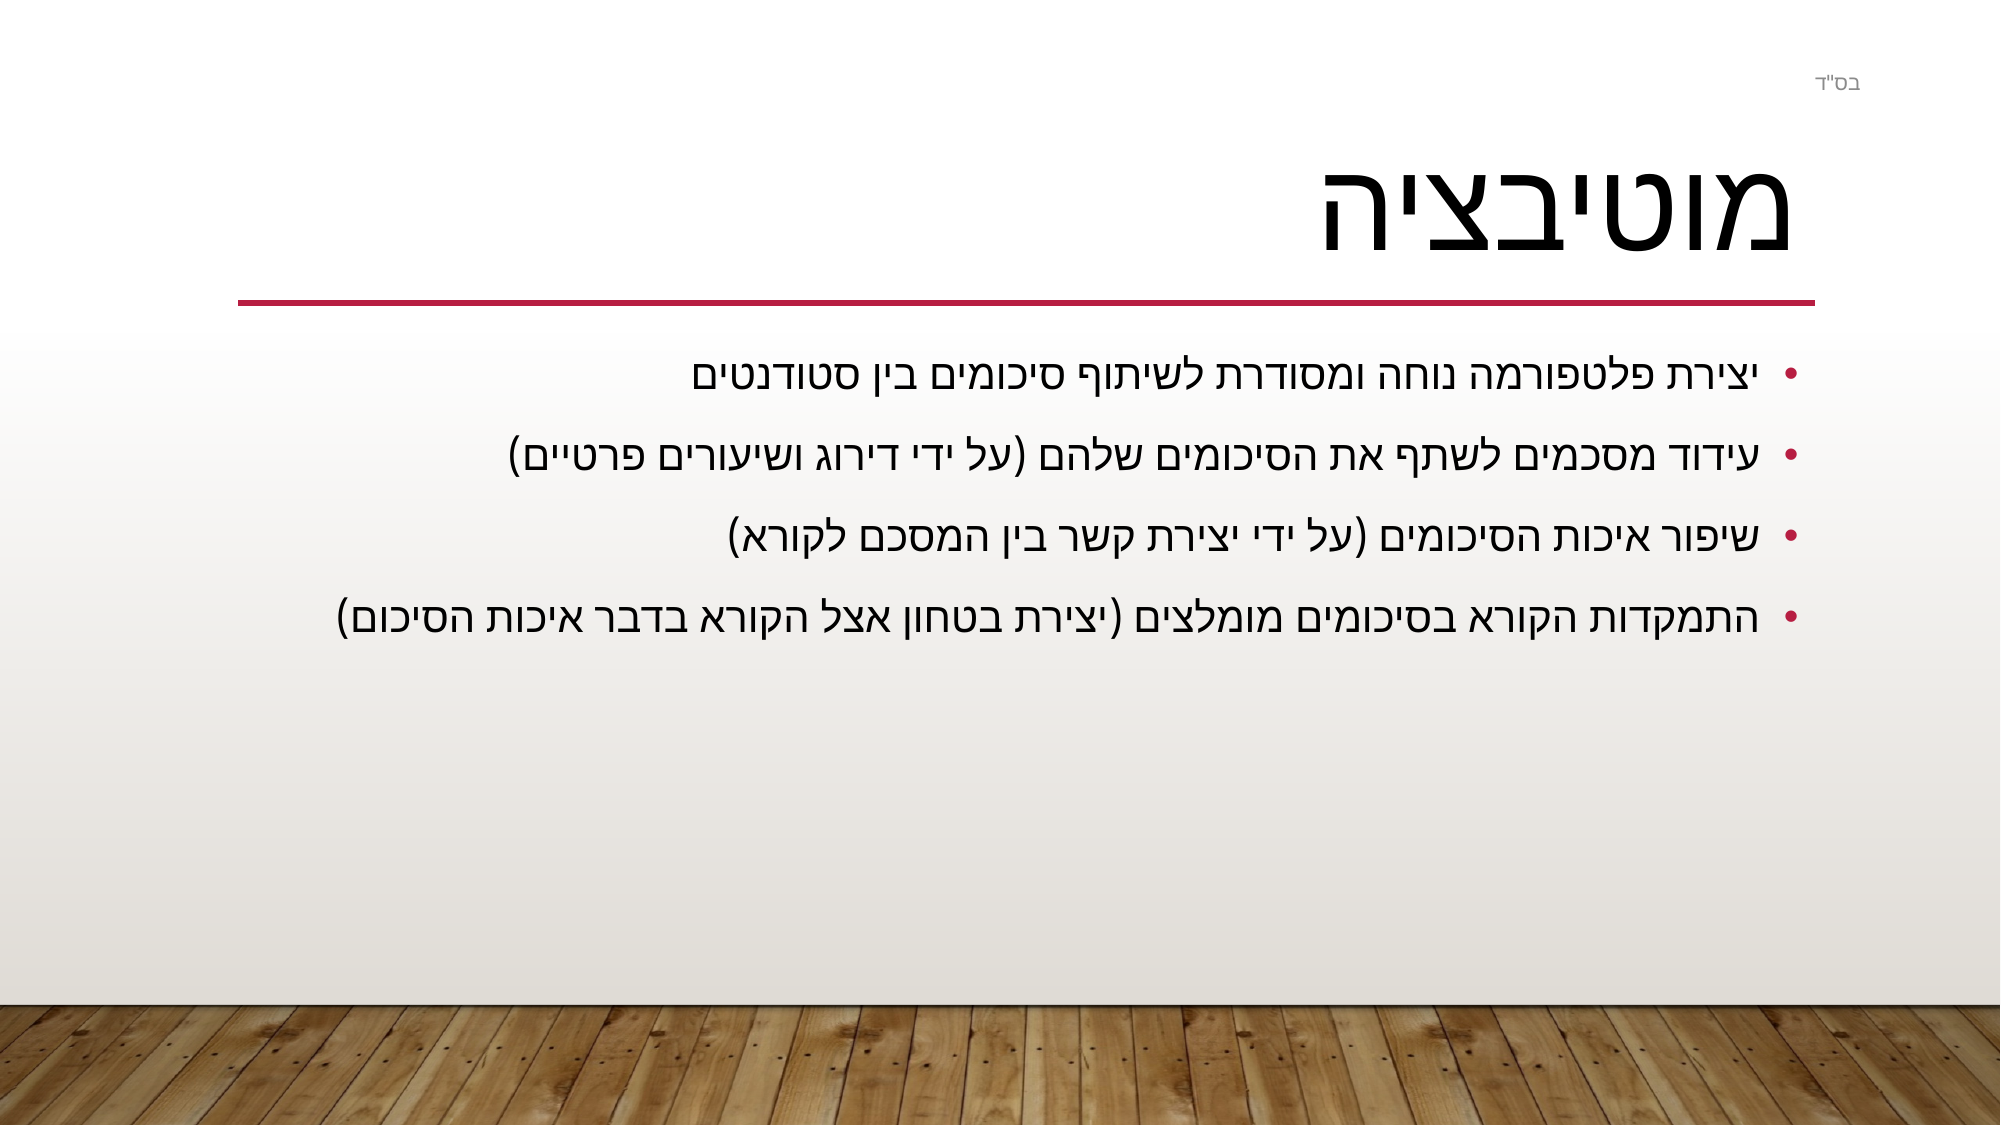

בס"ד
# מוטיבציה
יצירת פלטפורמה נוחה ומסודרת לשיתוף סיכומים בין סטודנטים
עידוד מסכמים לשתף את הסיכומים שלהם (על ידי דירוג ושיעורים פרטיים)
שיפור איכות הסיכומים (על ידי יצירת קשר בין המסכם לקורא)
התמקדות הקורא בסיכומים מומלצים (יצירת בטחון אצל הקורא בדבר איכות הסיכום)